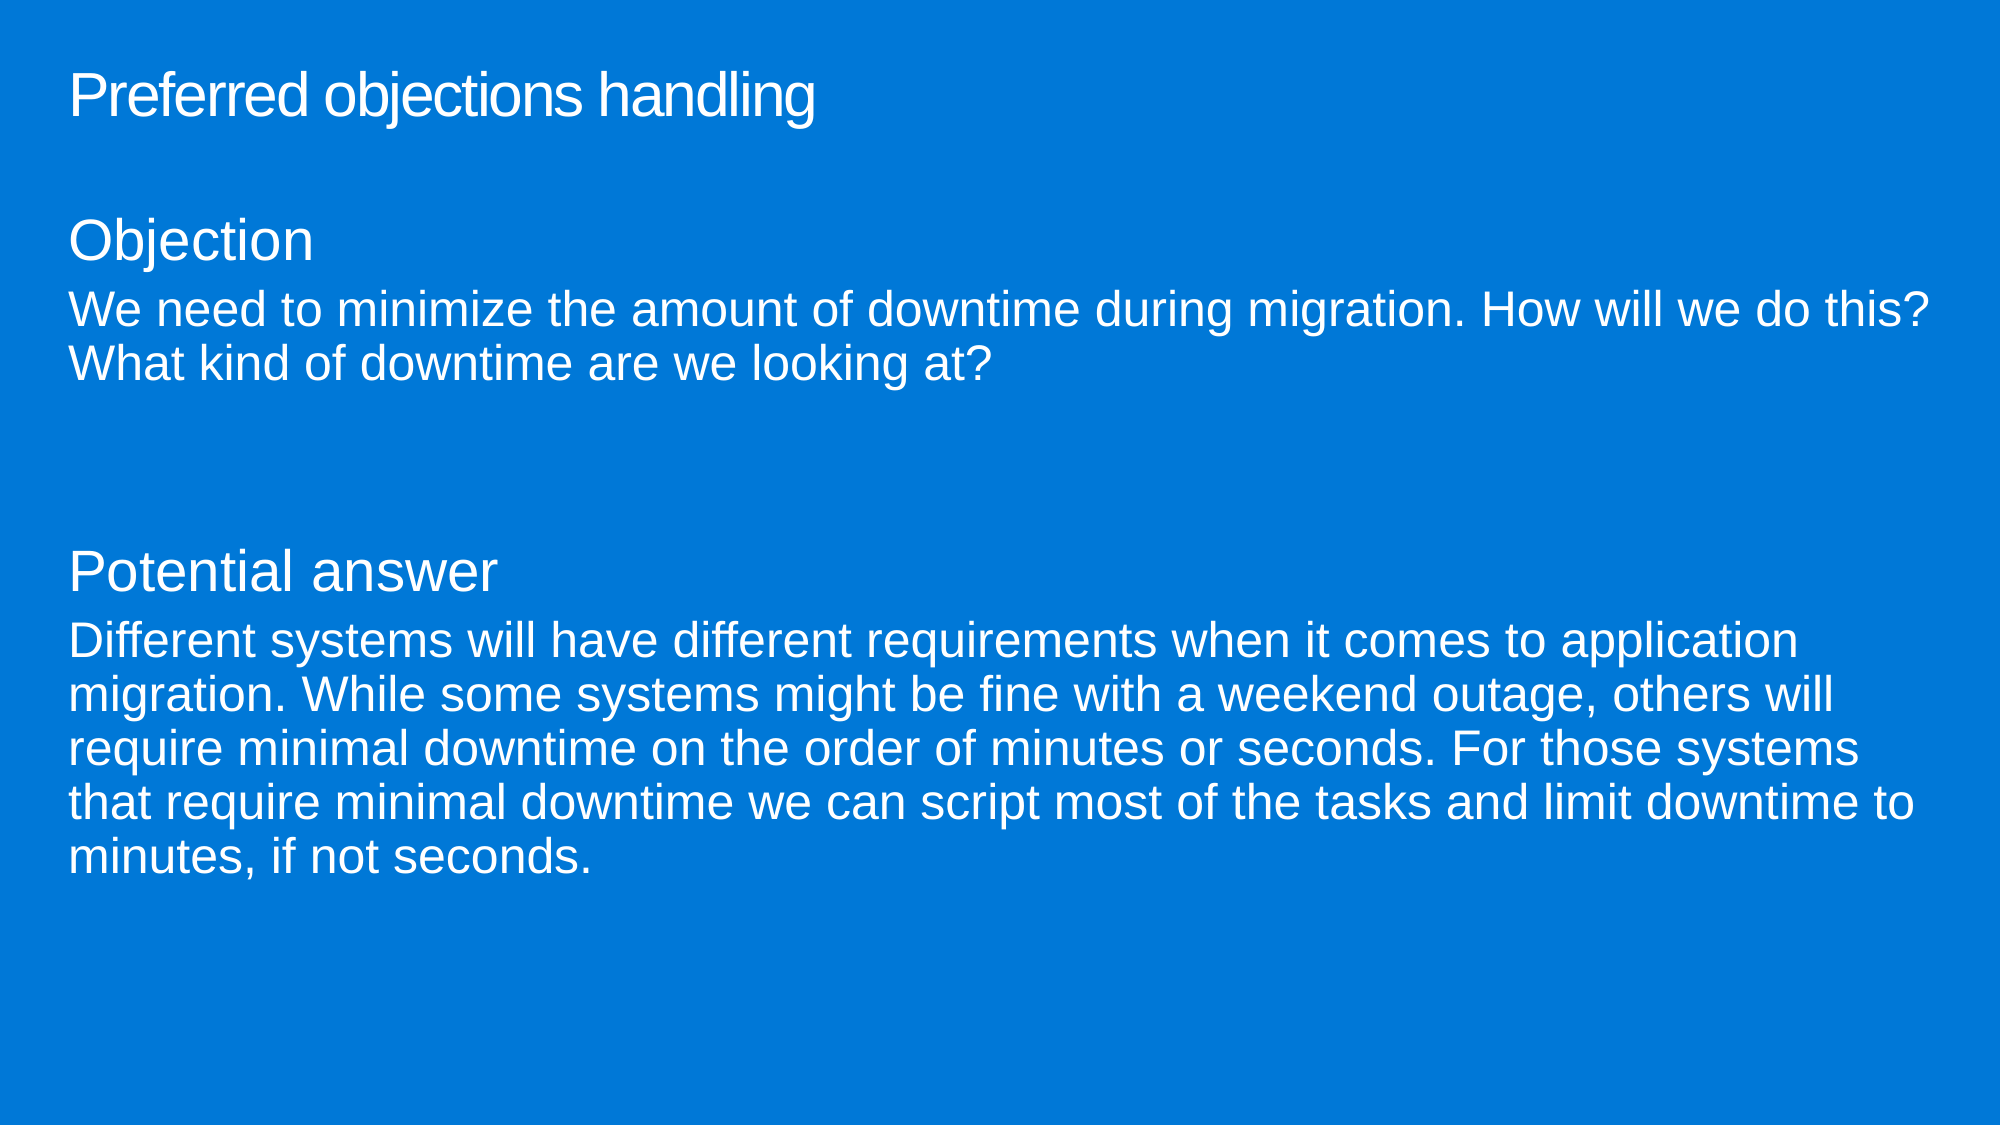

# Preferred objections handling
Objection
We need to minimize the amount of downtime during migration. How will we do this? What kind of downtime are we looking at?

Potential answer
Different systems will have different requirements when it comes to application migration. While some systems might be fine with a weekend outage, others will require minimal downtime on the order of minutes or seconds. For those systems that require minimal downtime we can script most of the tasks and limit downtime to minutes, if not seconds.